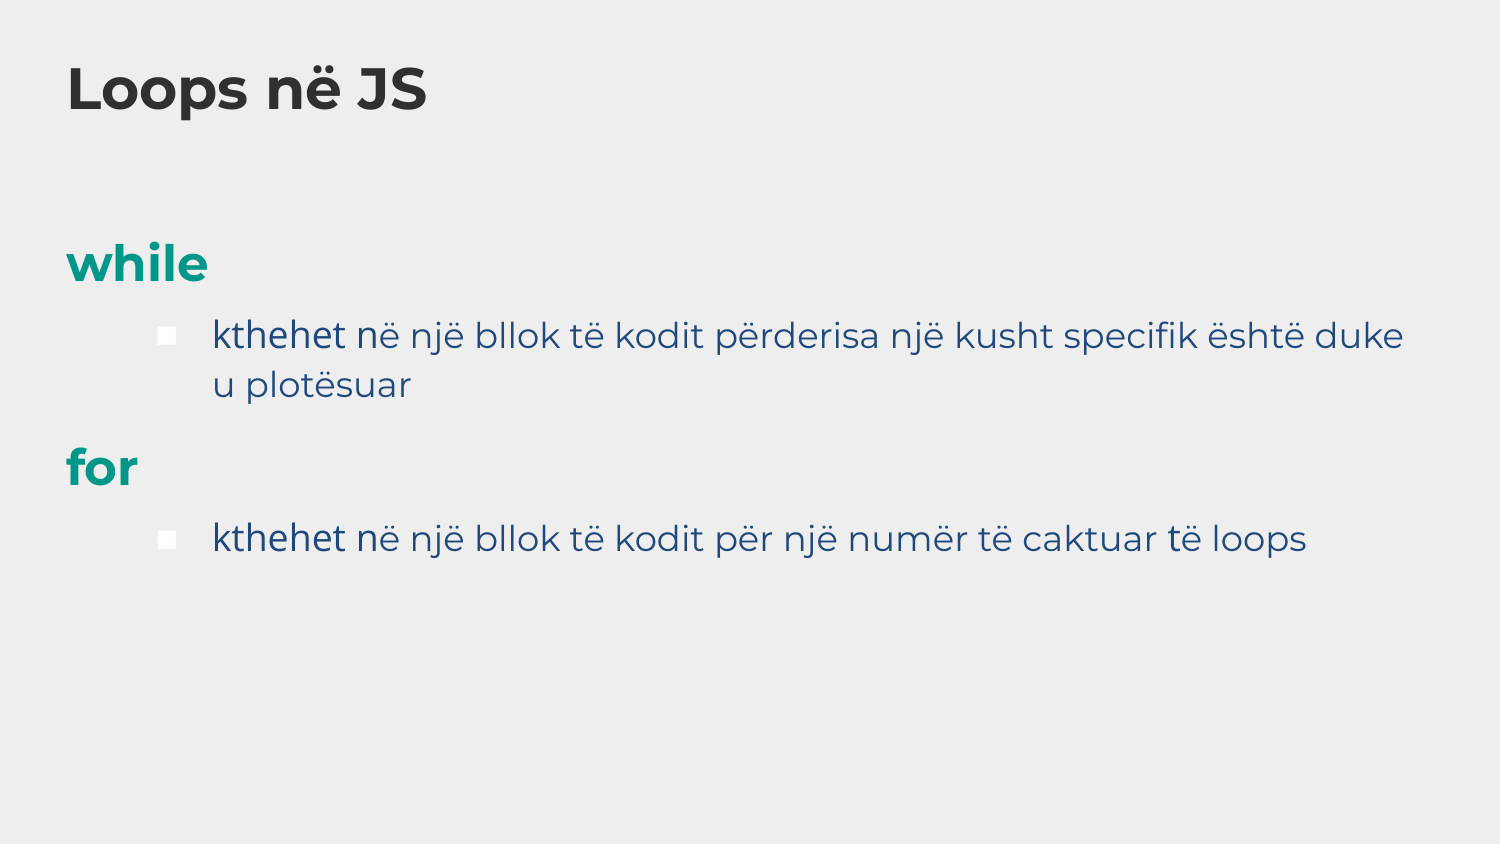

# Loops në JS
while
kthehet në një bllok të kodit përderisa një kusht specifik është duke u plotësuar
for
kthehet në një bllok të kodit për një numër të caktuar të loops